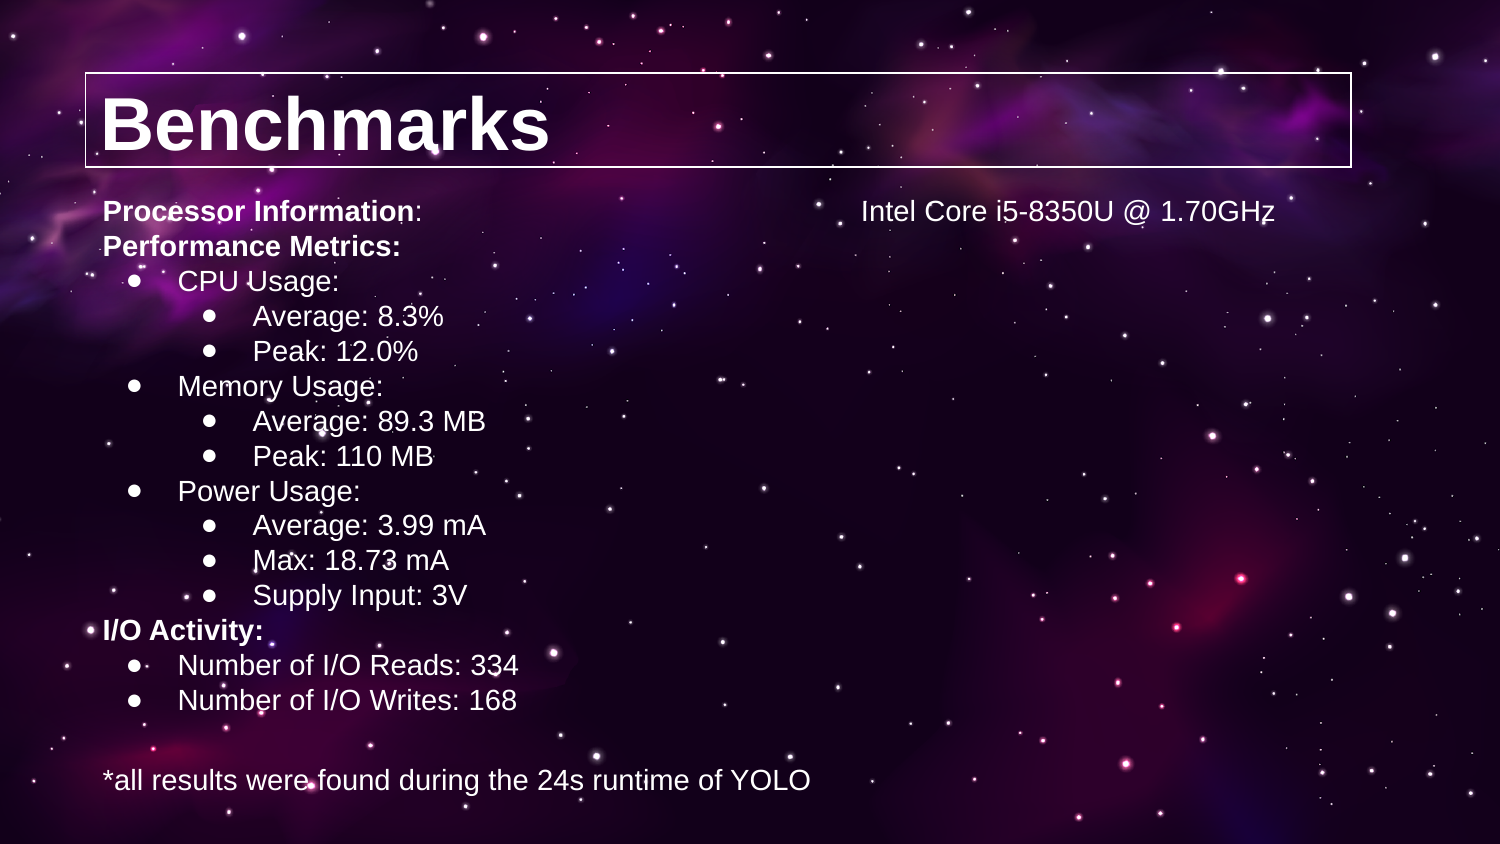

# Benchmarks
Processor Information:			 Intel Core i5-8350U @ 1.70GHz
Performance Metrics:
CPU Usage:
Average: 8.3%
Peak: 12.0%
Memory Usage:
Average: 89.3 MB
Peak: 110 MB
Power Usage:
Average: 3.99 mA
Max: 18.73 mA
Supply Input: 3V
I/O Activity:
Number of I/O Reads: 334
Number of I/O Writes: 168

*all results were found during the 24s runtime of YOLO